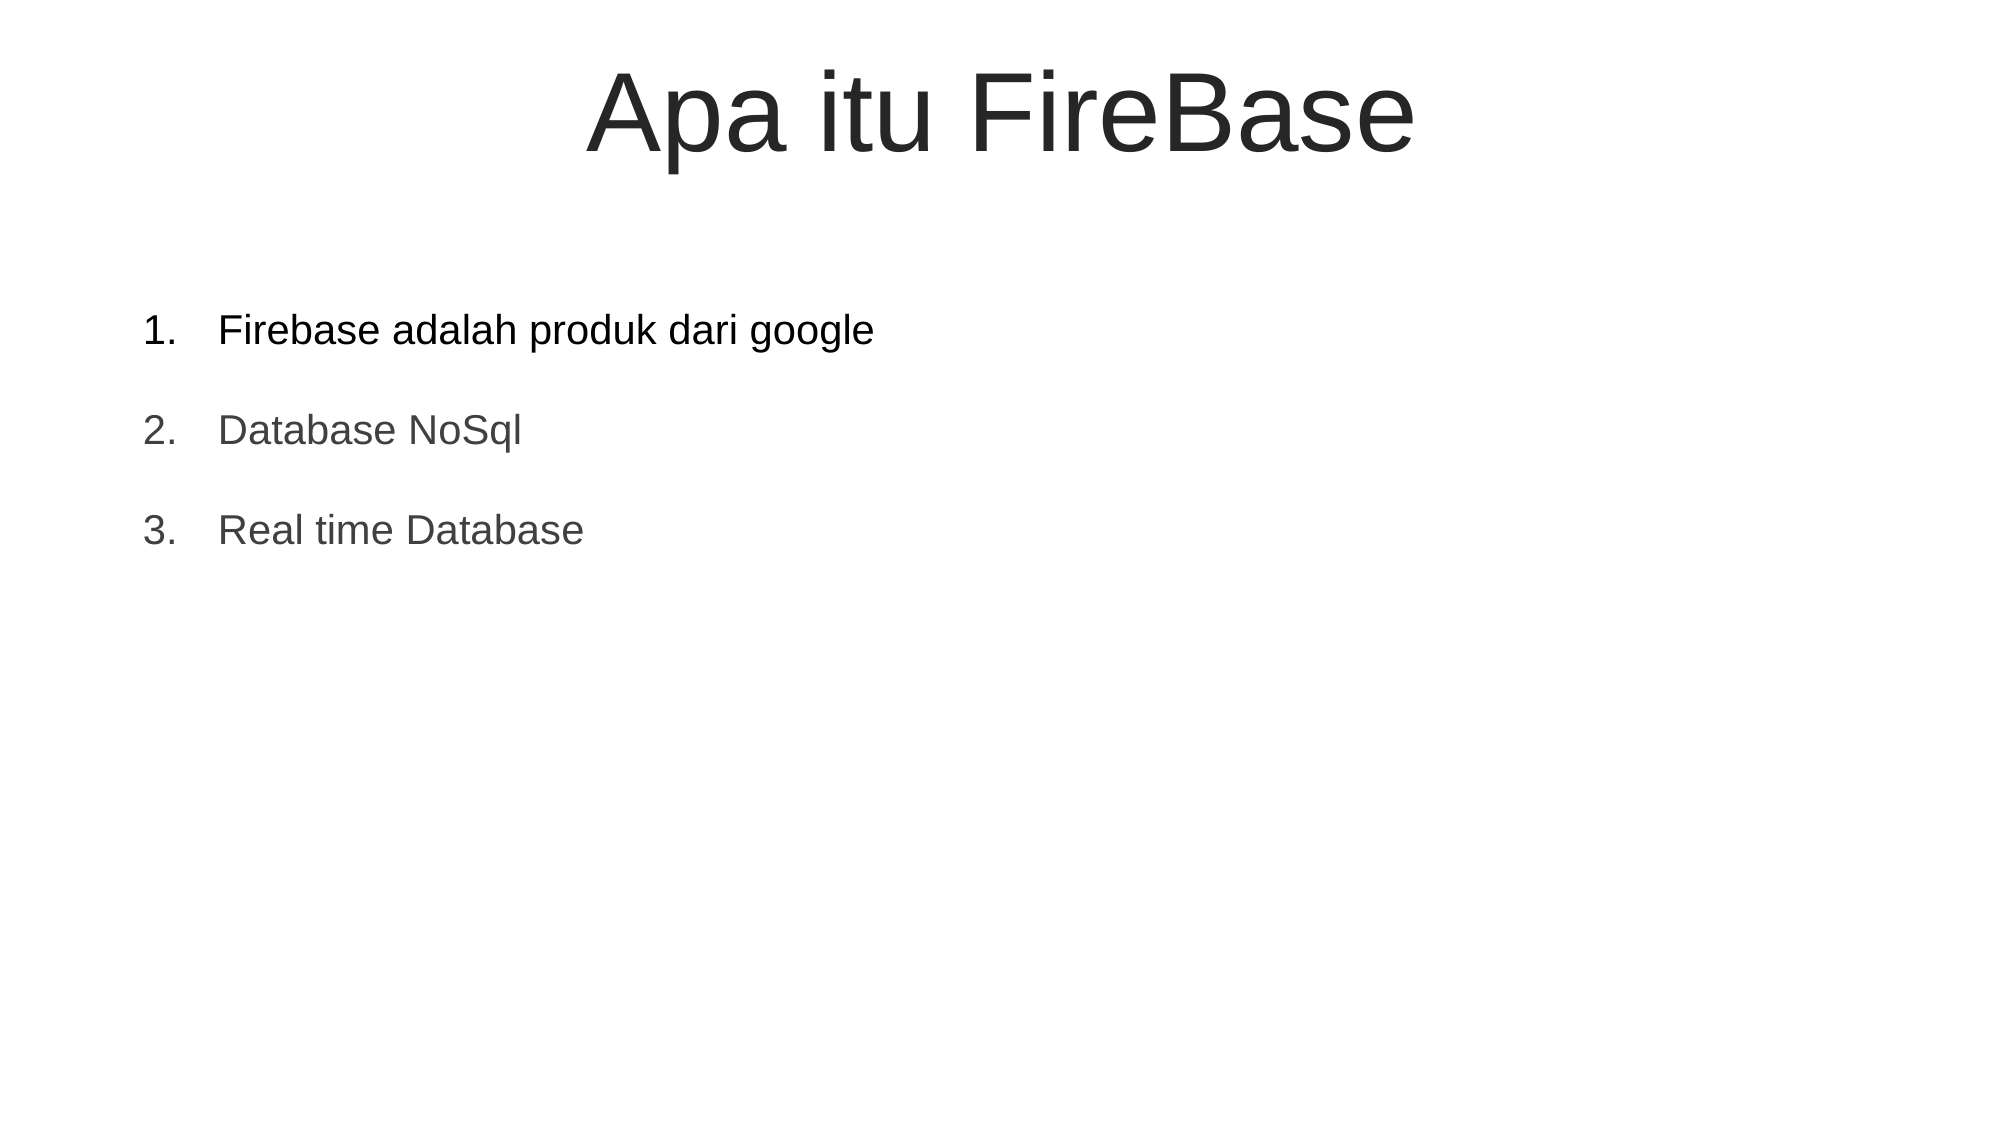

Apa itu FireBase
Firebase adalah produk dari google
Database NoSql
Real time Database